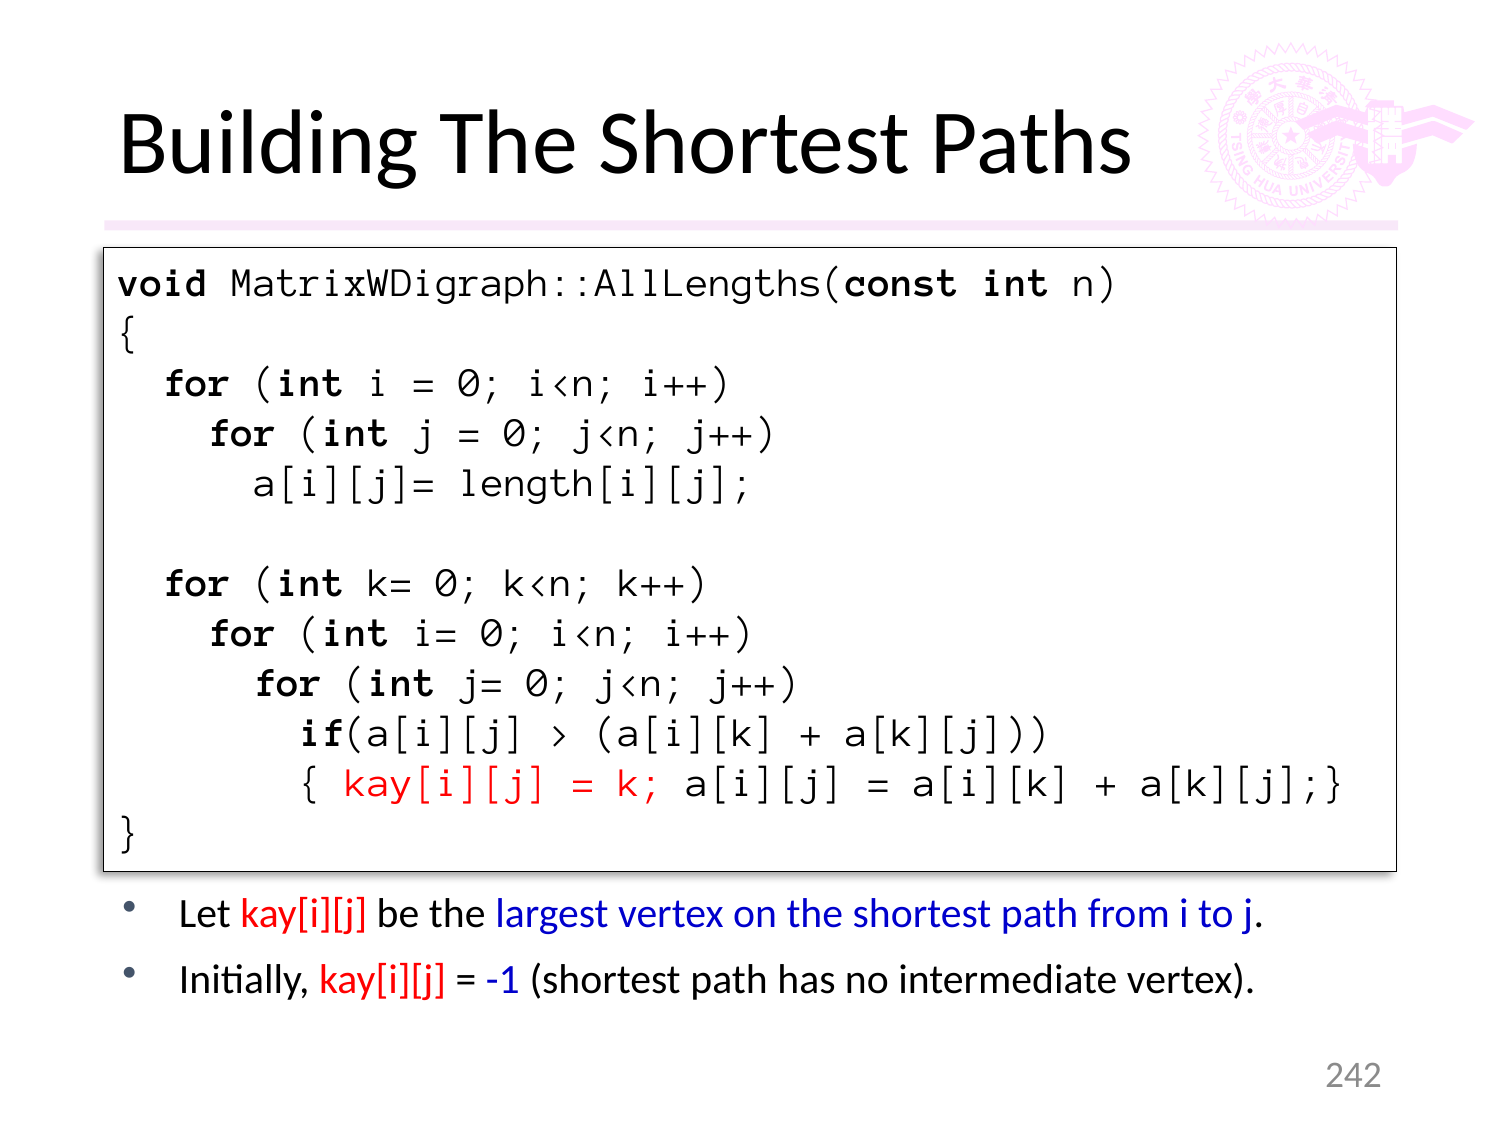

# Building The Shortest Paths

void MatrixWDigraph::AllLengths(const int n)
{
  for (int i = 0; i<n; i++)
    for (int j = 0; j<n; j++)
      a[i][j]= length[i][j];

  for (int k= 0; k<n; k++)
    for (int i= 0; i<n; i++)
      for (int j= 0; j<n; j++)
        if(a[i][j] > (a[i][k] + a[k][j]))
        { kay[i][j] = k; a[i][j] = a[i][k] + a[k][j];}
}

Let kay[i][j] be the largest vertex on the shortest path from i to j.
Initially, kay[i][j] = -1 (shortest path has no intermediate vertex).
242